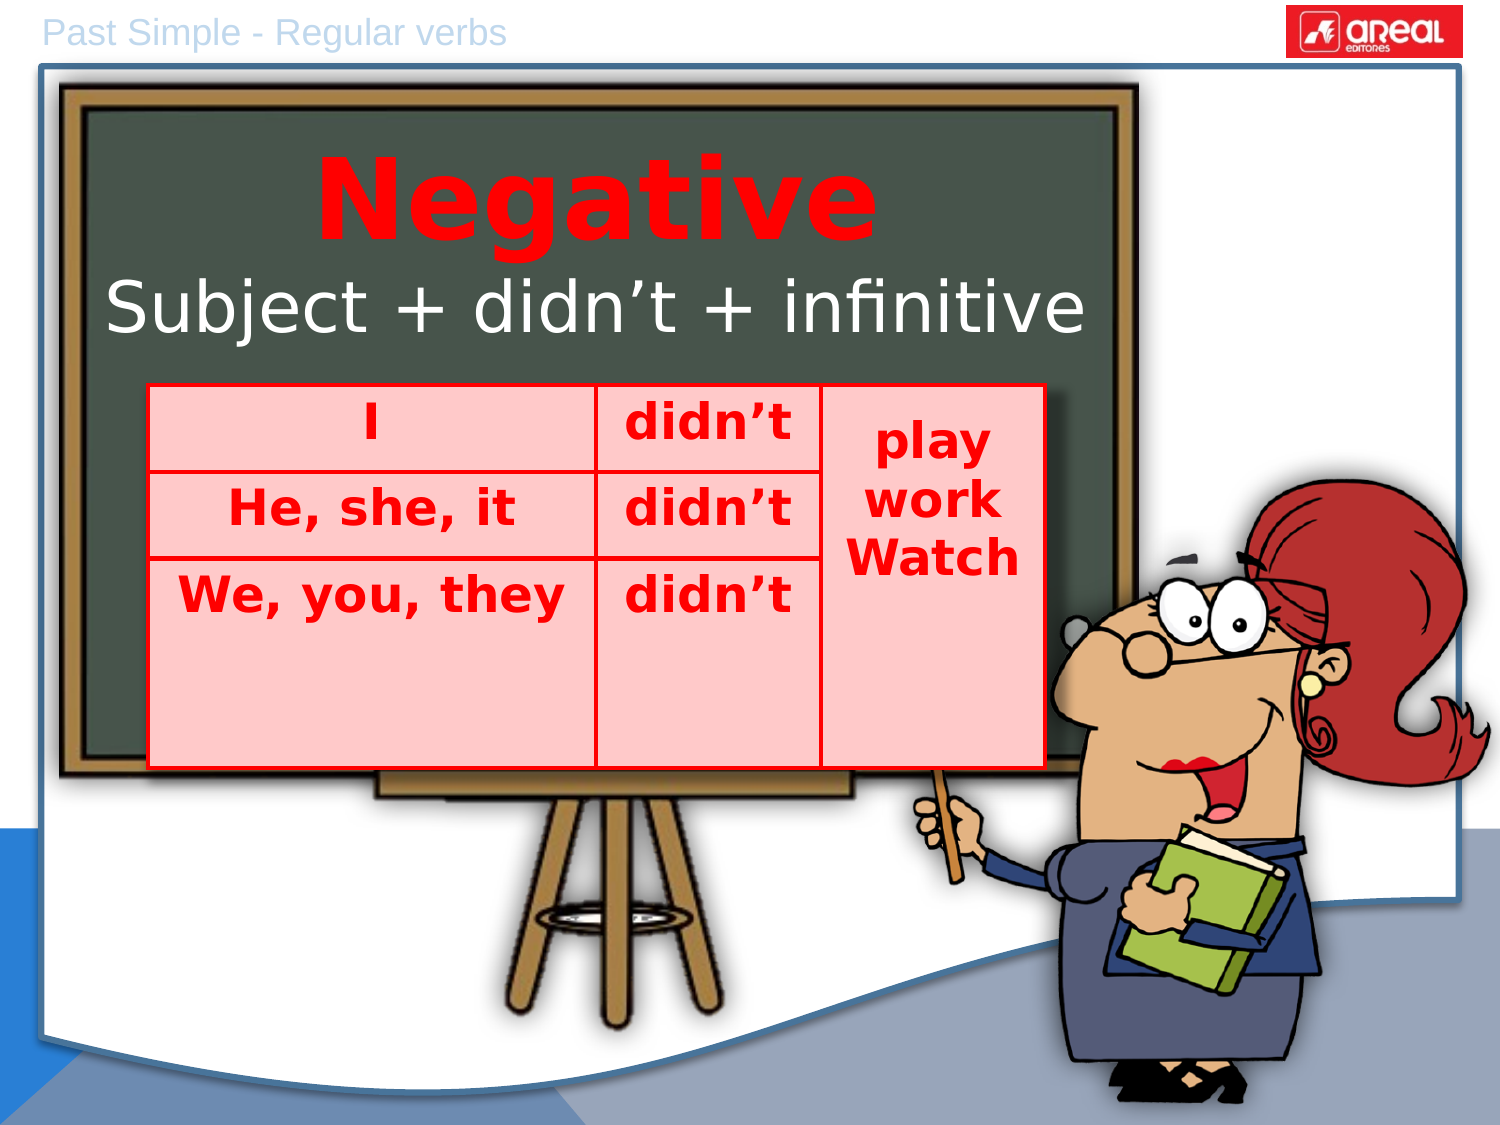

Negative
Subject + didn’t + infinitive
| I | didn’t | play work Watch |
| --- | --- | --- |
| He, she, it | didn’t |  |
| We, you, they | didn’t |  |